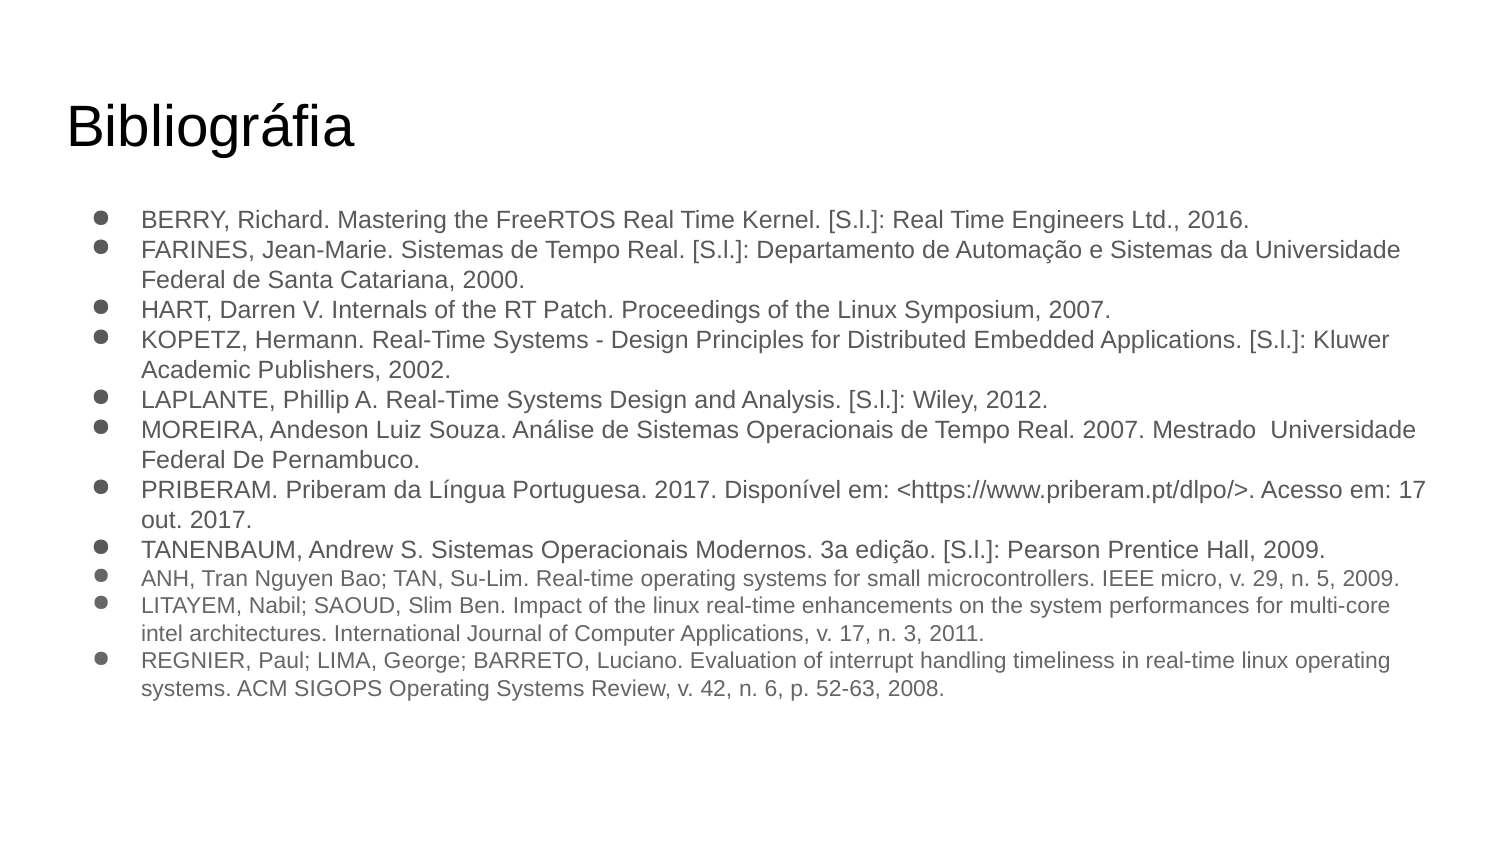

# Bibliográfia
BERRY, Richard. Mastering the FreeRTOS Real Time Kernel. [S.l.]: Real Time Engineers Ltd., 2016.
FARINES, Jean-Marie. Sistemas de Tempo Real. [S.l.]: Departamento de Automação e Sistemas da Universidade Federal de Santa Catariana, 2000.
HART, Darren V. Internals of the RT Patch. Proceedings of the Linux Symposium, 2007.
KOPETZ, Hermann. Real-Time Systems - Design Principles for Distributed Embedded Applications. [S.l.]: Kluwer Academic Publishers, 2002.
LAPLANTE, Phillip A. Real-Time Systems Design and Analysis. [S.l.]: Wiley, 2012.
MOREIRA, Andeson Luiz Souza. Análise de Sistemas Operacionais de Tempo Real. 2007. Mestrado  Universidade Federal De Pernambuco.
PRIBERAM. Priberam da Língua Portuguesa. 2017. Disponível em: <https://www.priberam.pt/dlpo/>. Acesso em: 17 out. 2017.
TANENBAUM, Andrew S. Sistemas Operacionais Modernos. 3a edição. [S.l.]: Pearson Prentice Hall, 2009.
ANH, Tran Nguyen Bao; TAN, Su-Lim. Real-time operating systems for small microcontrollers. IEEE micro, v. 29, n. 5, 2009.
LITAYEM, Nabil; SAOUD, Slim Ben. Impact of the linux real-time enhancements on the system performances for multi-core intel architectures. International Journal of Computer Applications, v. 17, n. 3, 2011.
REGNIER, Paul; LIMA, George; BARRETO, Luciano. Evaluation of interrupt handling timeliness in real-time linux operating systems. ACM SIGOPS Operating Systems Review, v. 42, n. 6, p. 52-63, 2008.